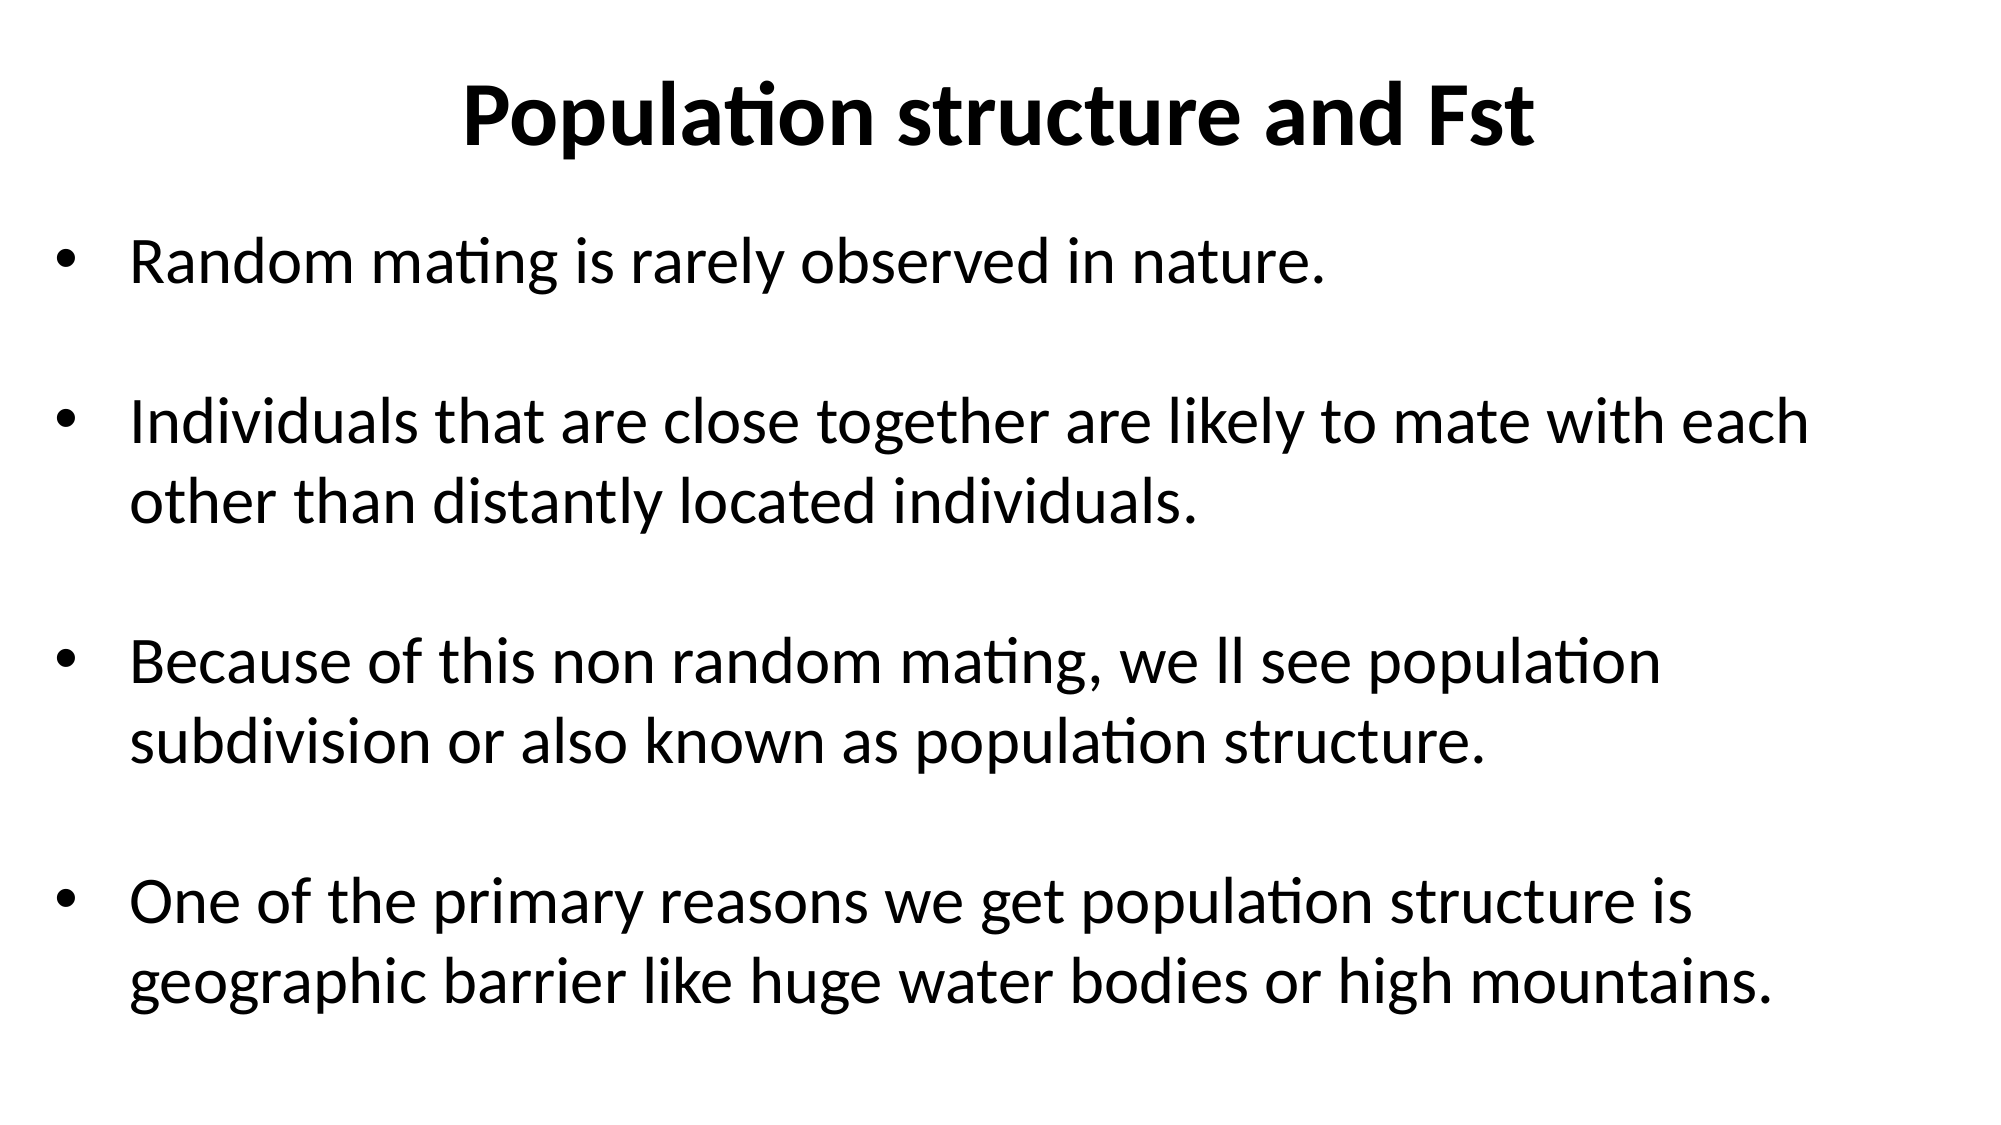

Population structure and Fst
Random mating is rarely observed in nature.

Individuals that are close together are likely to mate with each other than distantly located individuals.

Because of this non random mating, we ll see population subdivision or also known as population structure.

One of the primary reasons we get population structure is geographic barrier like huge water bodies or high mountains.